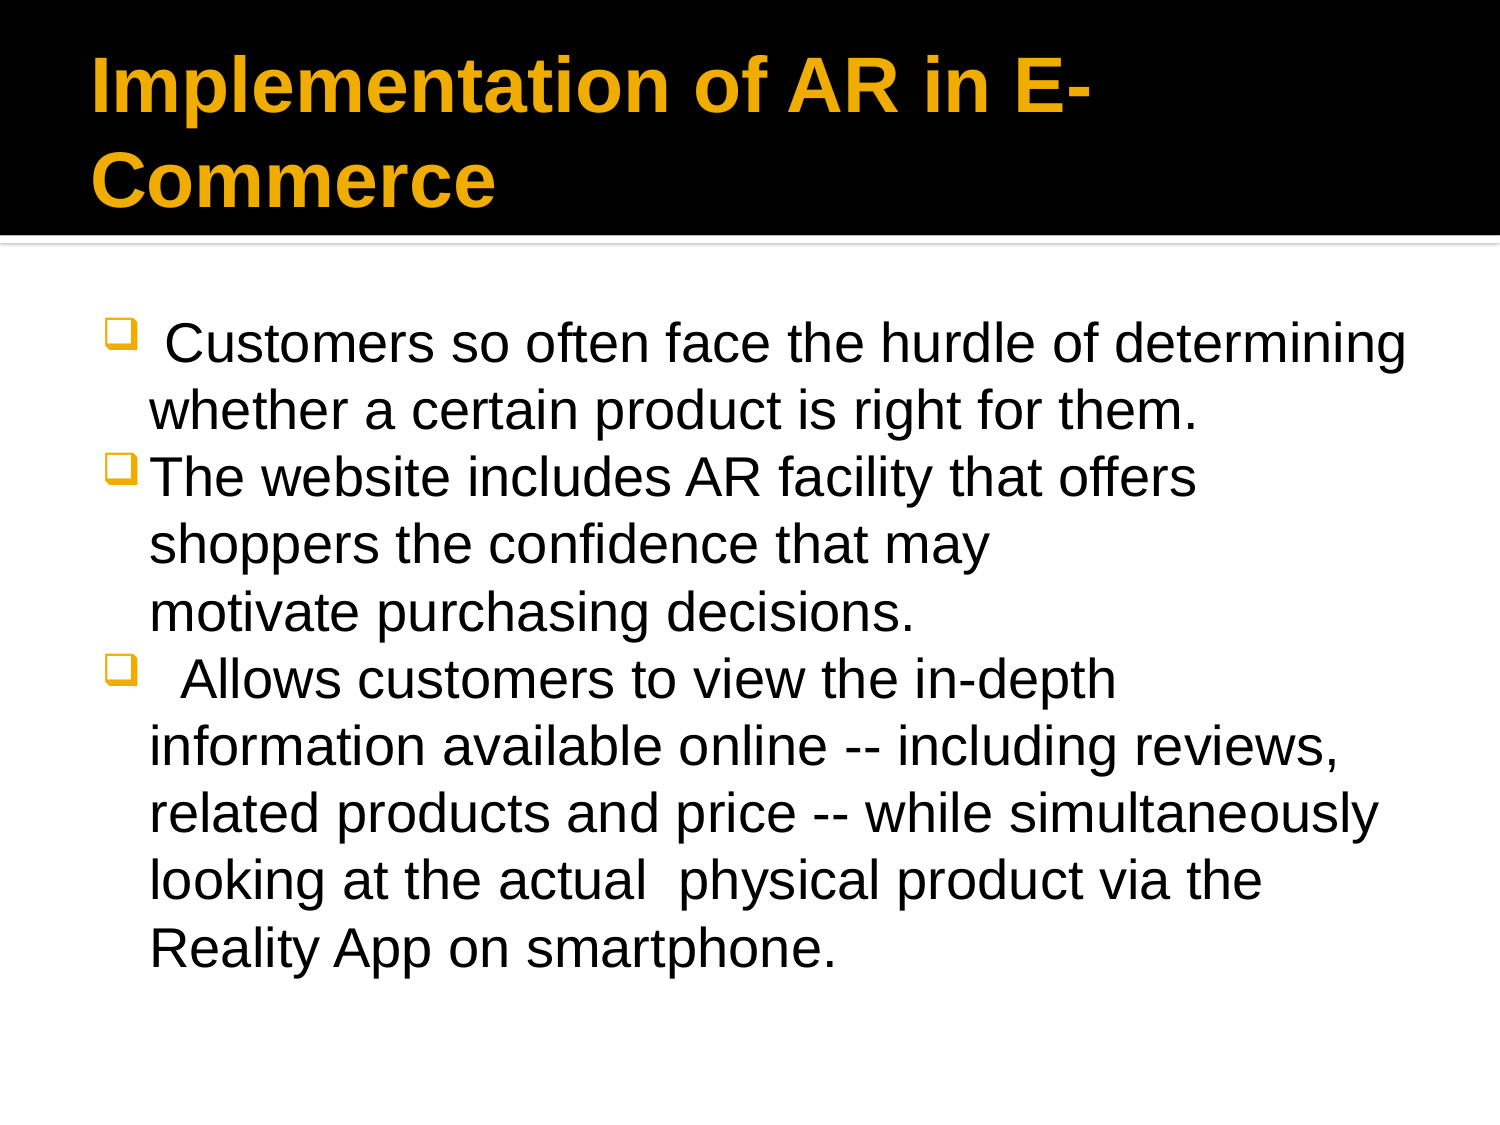

# Implementation of AR in E-Commerce
 Customers so often face the hurdle of determining whether a certain product is right for them.
The website includes AR facility that offers shoppers the confidence that may motivate purchasing decisions.
  Allows customers to view the in-depth information available online -- including reviews, related products and price -- while simultaneously looking at the actual  physical product via the Reality App on smartphone.